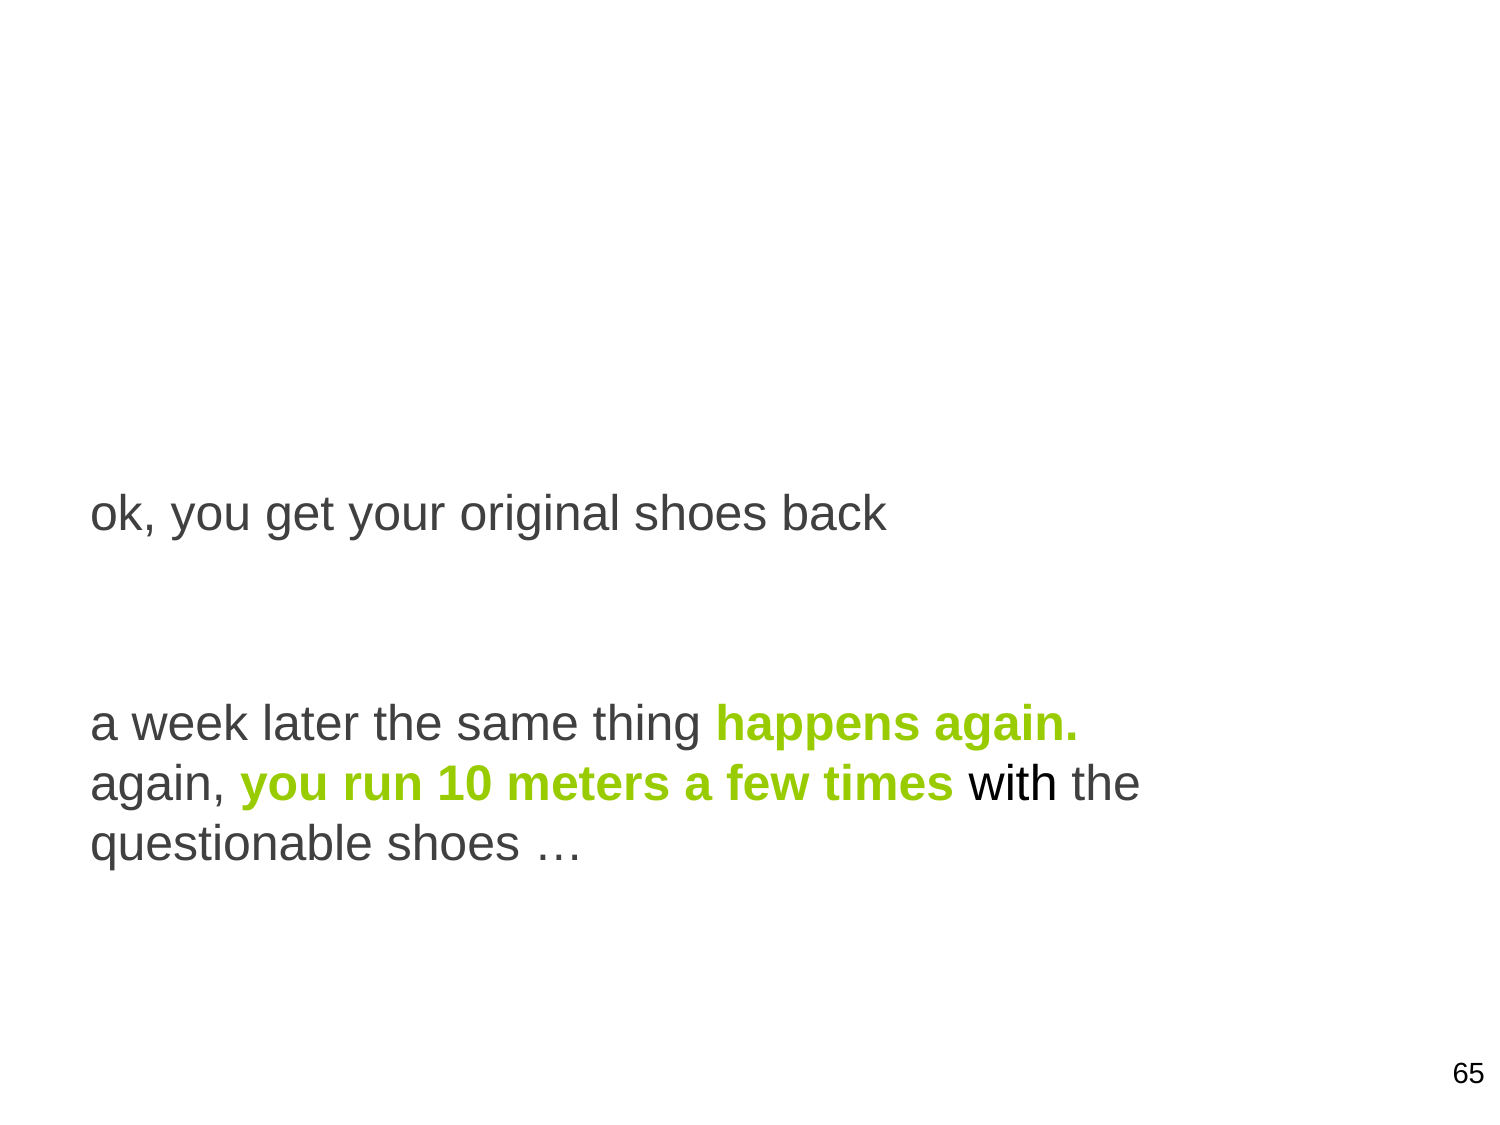

ok, you get your original shoes back

a week later the same thing happens again.
again, you run 10 meters a few times with the questionable shoes …
65